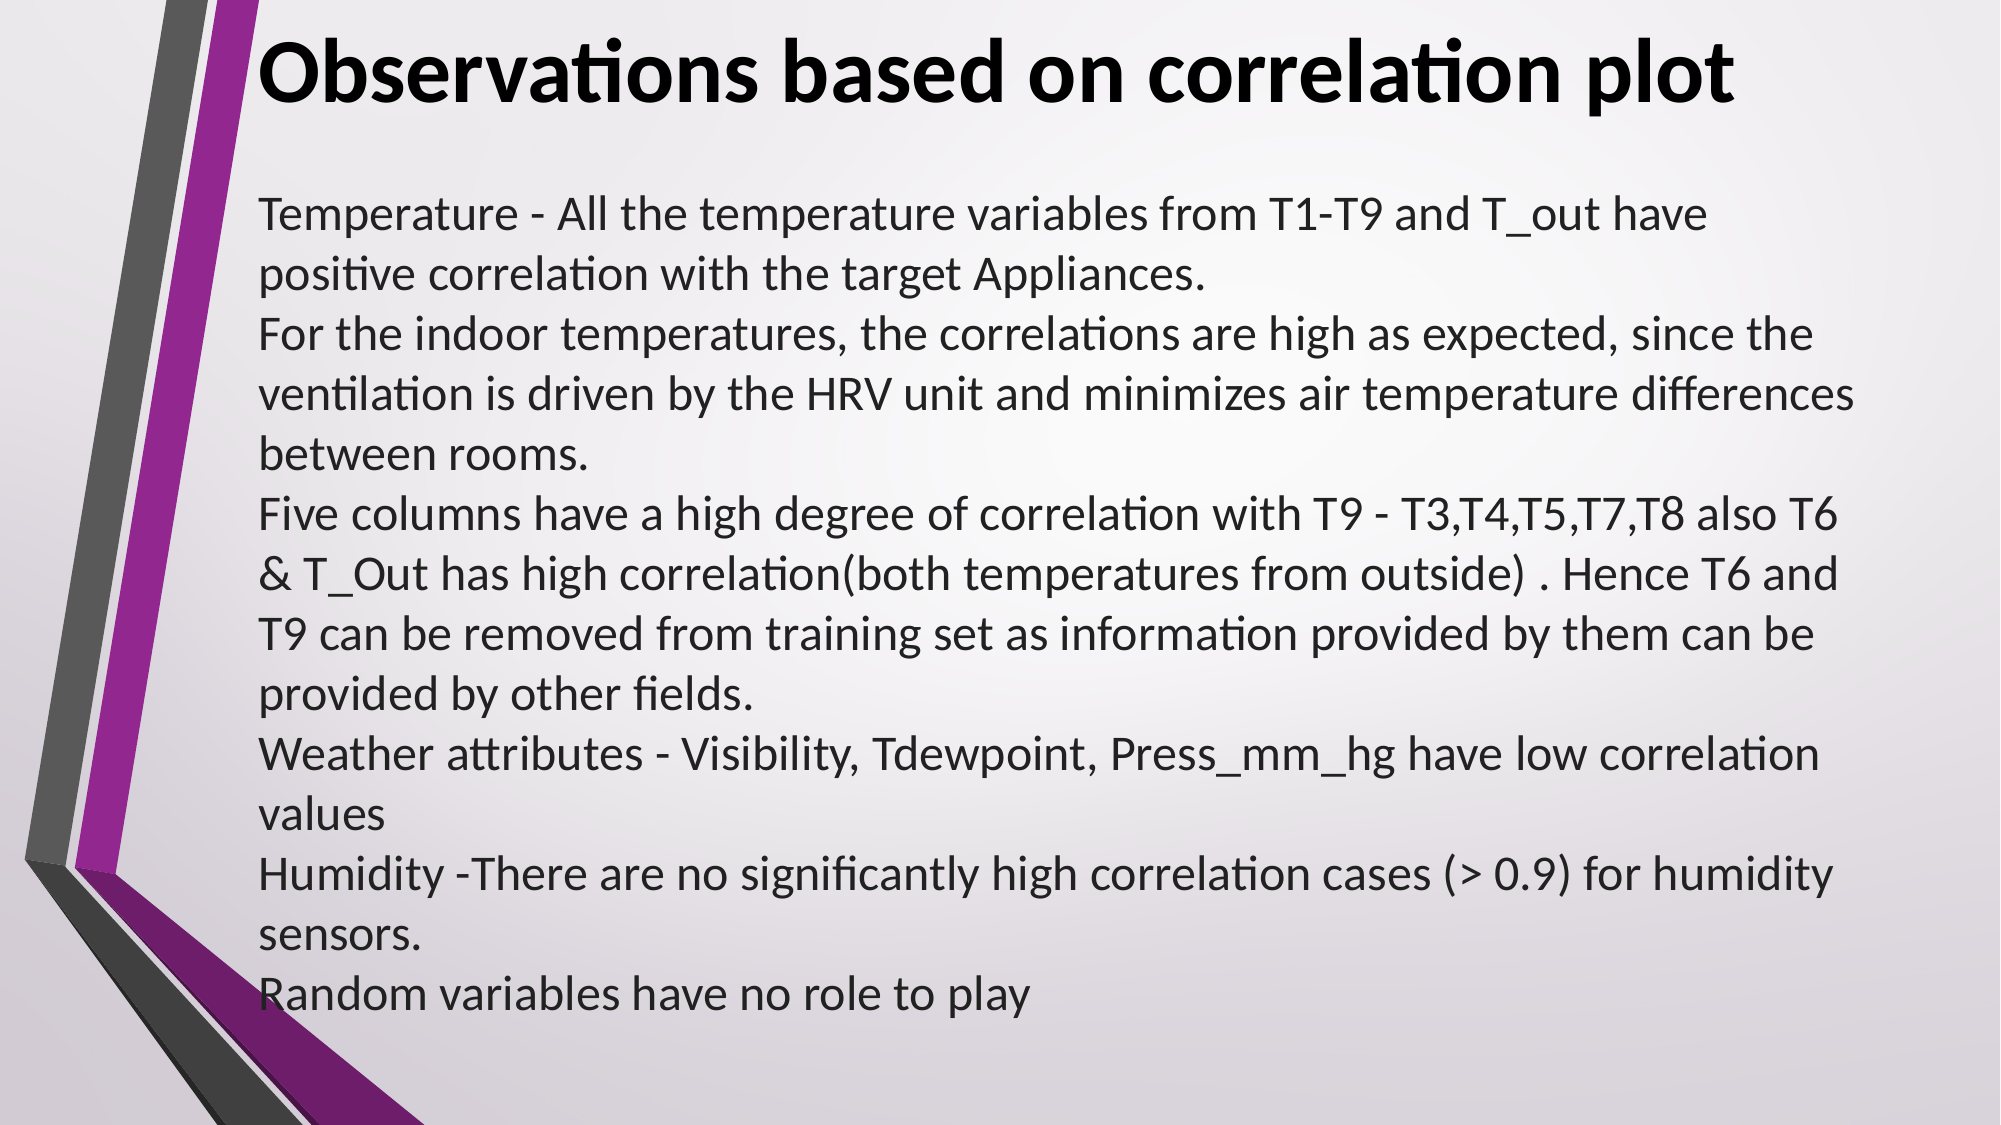

# Observations based on correlation plot Temperature - All the temperature variables from T1-T9 and T_out have positive correlation with the target Appliances. For the indoor temperatures, the correlations are high as expected, since the ventilation is driven by the HRV unit and minimizes air temperature differences between rooms. Five columns have a high degree of correlation with T9 - T3,T4,T5,T7,T8 also T6 & T_Out has high correlation(both temperatures from outside) . Hence T6 and T9 can be removed from training set as information provided by them can be provided by other fields. Weather attributes - Visibility, Tdewpoint, Press_mm_hg have low correlation values Humidity -There are no significantly high correlation cases (> 0.9) for humidity sensors. Random variables have no role to play